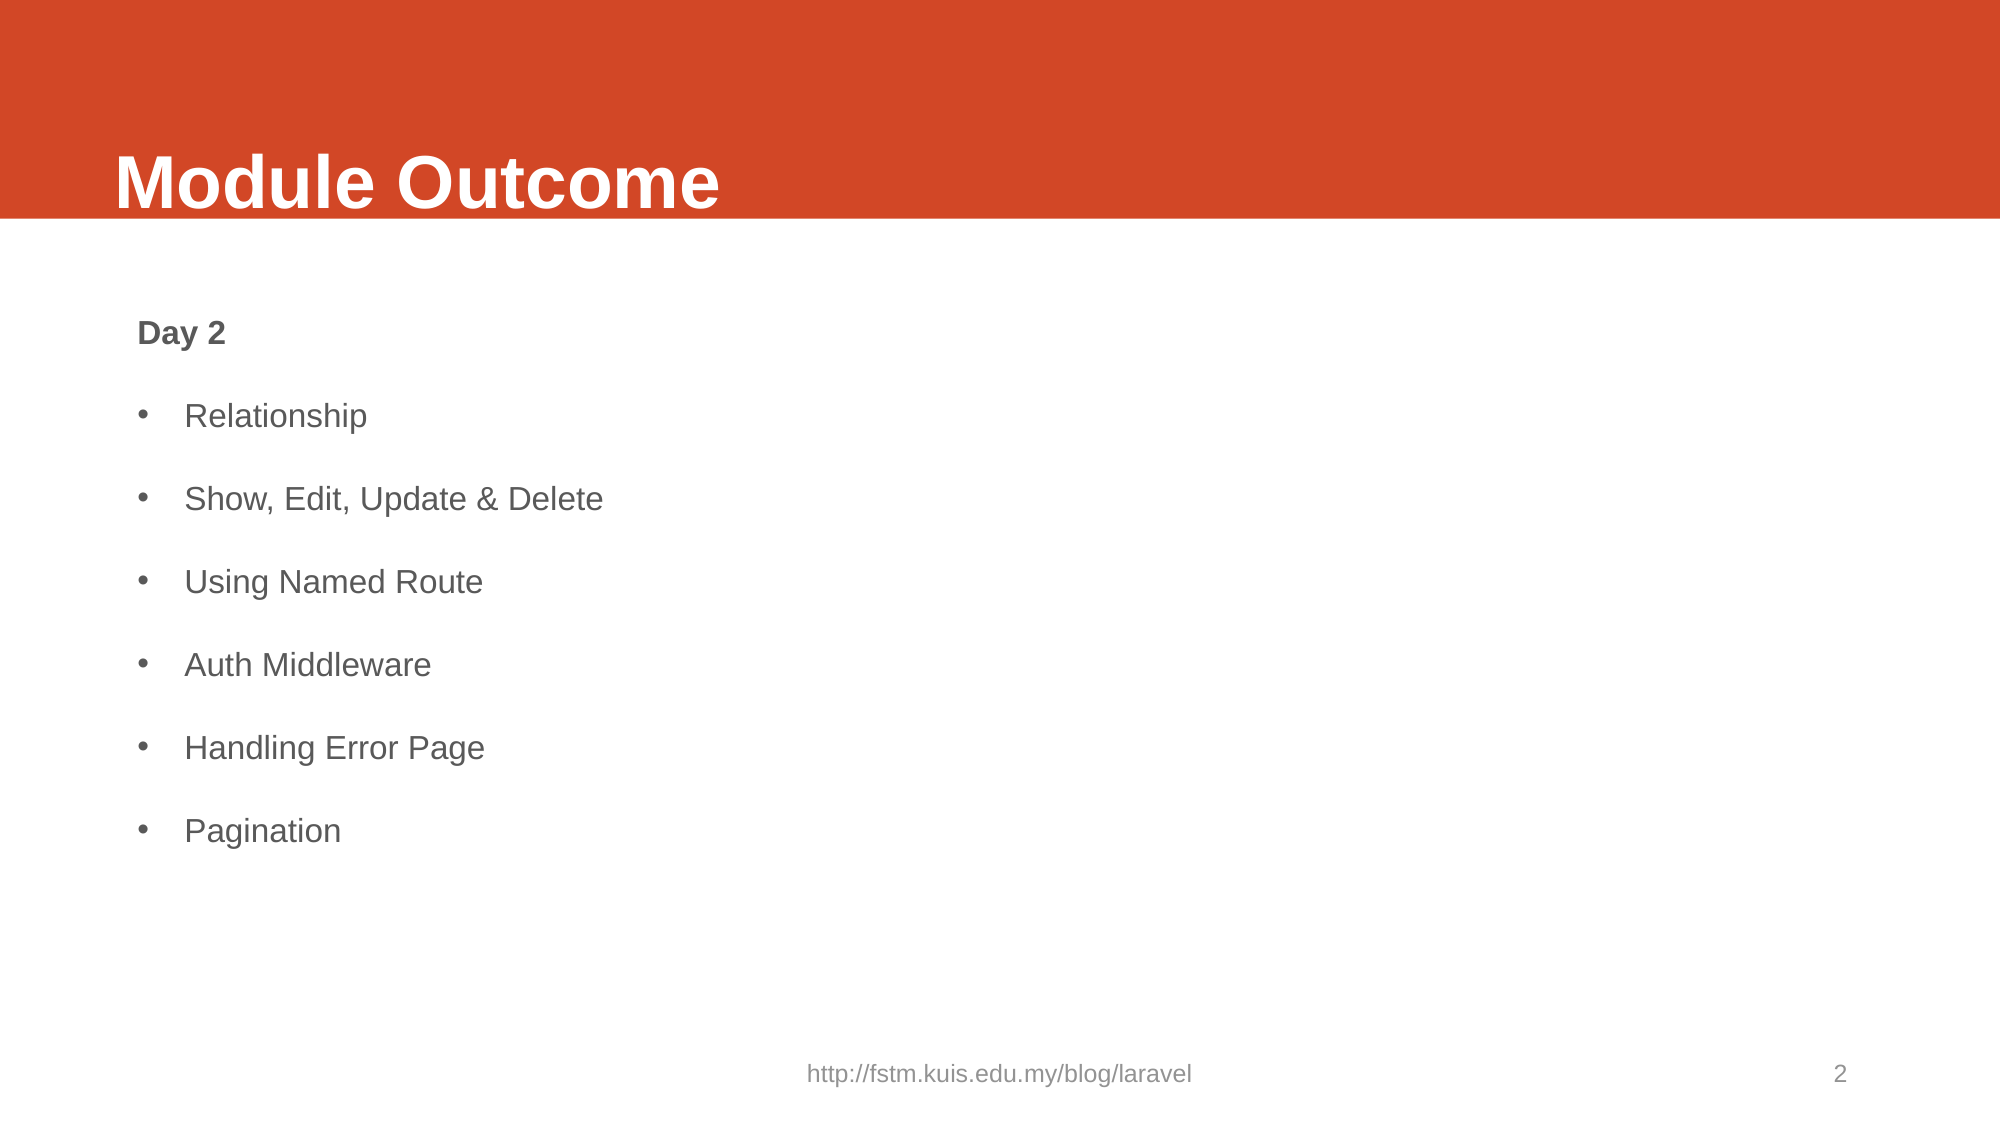

# Module Outcome
Day 2
Relationship
Show, Edit, Update & Delete
Using Named Route
Auth Middleware
Handling Error Page
Pagination
http://fstm.kuis.edu.my/blog/laravel
2